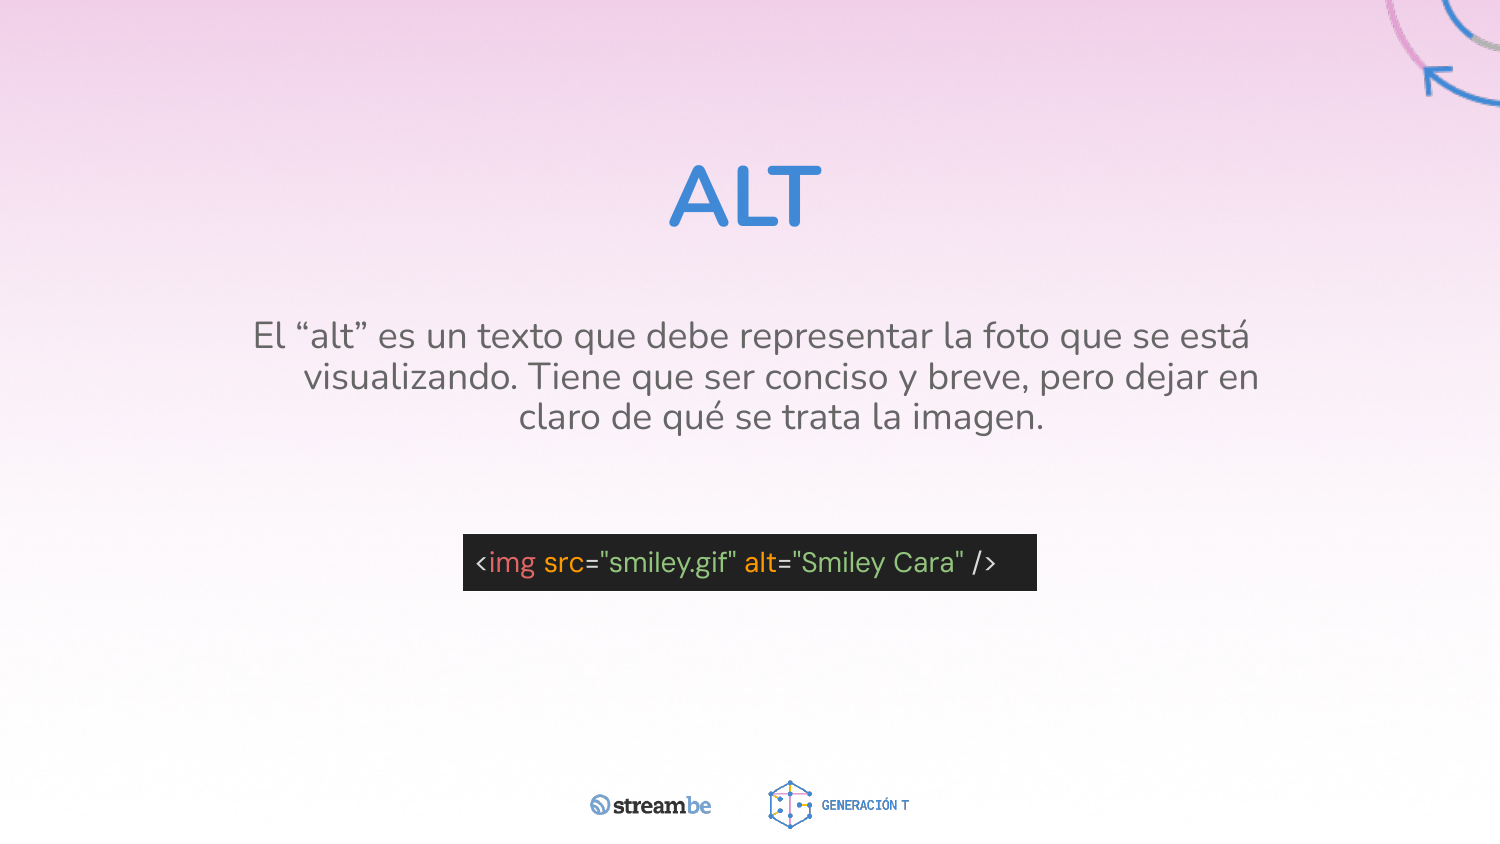

# ALT
El “alt” es un texto que debe representar la foto que se está visualizando. Tiene que ser conciso y breve, pero dejar en claro de qué se trata la imagen.

| <img src="smiley.gif" alt="Smiley Cara" /> |
| --- |